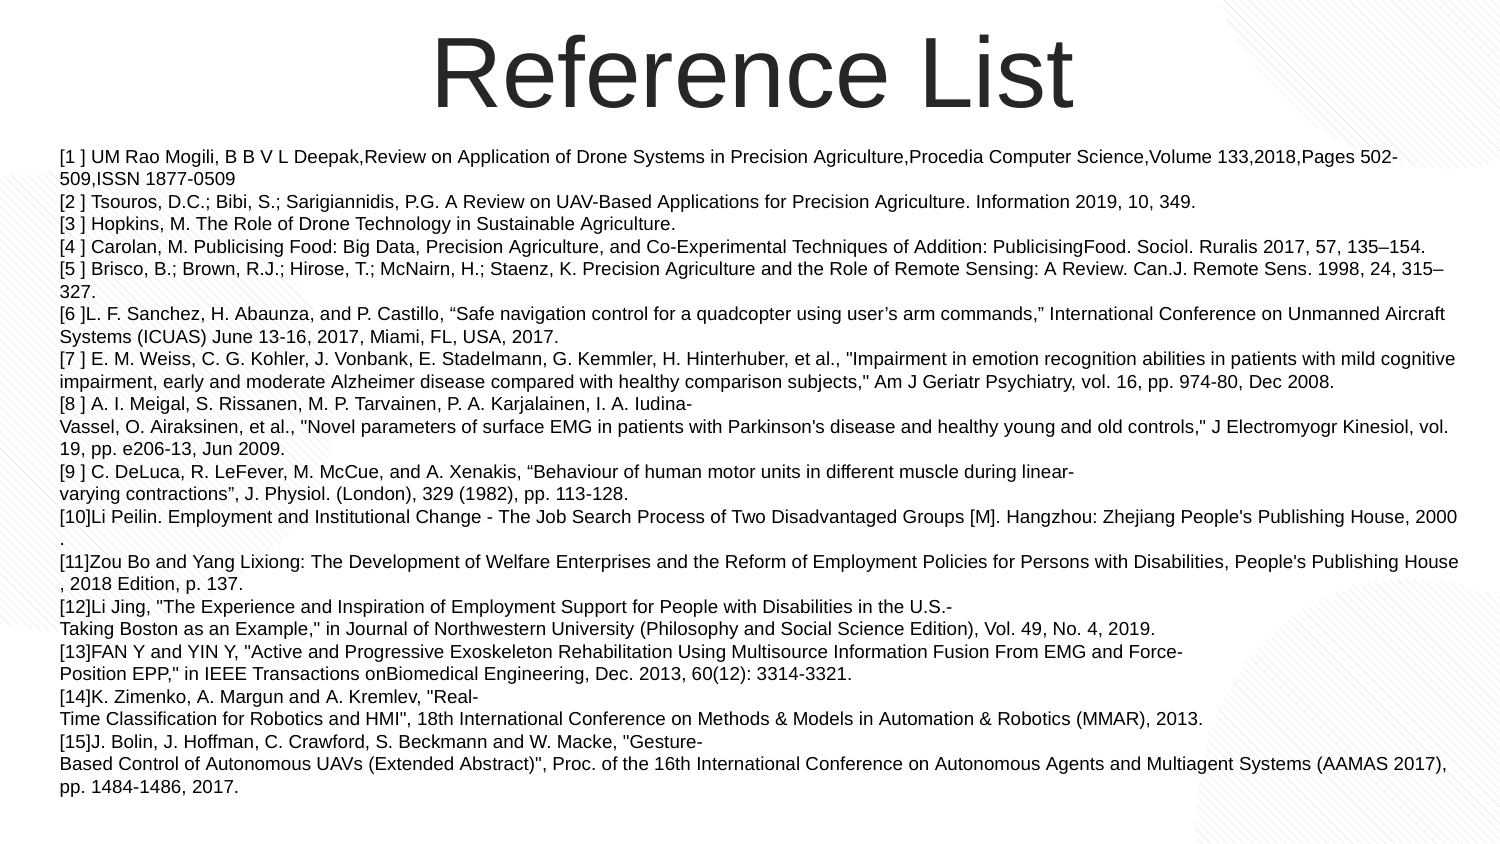

Reference List

[1 ] UM Rao Mogili, B B V L Deepak,Review on Application of Drone Systems in Precision Agriculture,Procedia Computer Science,Volume 133,2018,Pages 502-509,ISSN 1877-0509
[2 ] Tsouros, D.C.; Bibi, S.; Sarigiannidis, P.G. A Review on UAV-Based Applications for Precision Agriculture. Information 2019, 10, 349.
[3 ] Hopkins, M. The Role of Drone Technology in Sustainable Agriculture.
[4 ] Carolan, M. Publicising Food: Big Data, Precision Agriculture, and Co-Experimental Techniques of Addition: PublicisingFood. Sociol. Ruralis 2017, 57, 135–154.
[5 ] Brisco, B.; Brown, R.J.; Hirose, T.; McNairn, H.; Staenz, K. Precision Agriculture and the Role of Remote Sensing: A Review. Can.J. Remote Sens. 1998, 24, 315–327.
[6 ]L. F. Sanchez, H. Abaunza, and P. Castillo, “Safe navigation control for a quadcopter using user’s arm commands,” International Conference on Unmanned Aircraft Systems (ICUAS) June 13-16, 2017, Miami, FL, USA, 2017.
[7 ] E. M. Weiss, C. G. Kohler, J. Vonbank, E. Stadelmann, G. Kemmler, H. Hinterhuber, et al., "Impairment in emotion recognition abilities in patients with mild cognitive impairment, early and moderate Alzheimer disease compared with healthy comparison subjects," Am J Geriatr Psychiatry, vol. 16, pp. 974-80, Dec 2008.
[8 ] A. I. Meigal, S. Rissanen, M. P. Tarvainen, P. A. Karjalainen, I. A. Iudina-Vassel, O. Airaksinen, et al., "Novel parameters of surface EMG in patients with Parkinson's disease and healthy young and old controls," J Electromyogr Kinesiol, vol. 19, pp. e206-13, Jun 2009.
[9 ] C. DeLuca, R. LeFever, M. McCue, and A. Xenakis, “Behaviour of human motor units in different muscle during linear-varying contractions”, J. Physiol. (London), 329 (1982), pp. 113-128.
[10]Li Peilin. Employment and Institutional Change - The Job Search Process of Two Disadvantaged Groups [M]. Hangzhou: Zhejiang People's Publishing House, 2000.
[11]Zou Bo and Yang Lixiong: The Development of Welfare Enterprises and the Reform of Employment Policies for Persons with Disabilities, People's Publishing House, 2018 Edition, p. 137.
[12]Li Jing, "The Experience and Inspiration of Employment Support for People with Disabilities in the U.S.-Taking Boston as an Example," in Journal of Northwestern University (Philosophy and Social Science Edition), Vol. 49, No. 4, 2019.
[13]FAN Y and YIN Y, "Active and Progressive Exoskeleton Rehabilitation Using Multisource Information Fusion From EMG and Force-Position EPP," in IEEE Transactions onBiomedical Engineering, Dec. 2013, 60(12): 3314-3321.
[14]K. Zimenko, A. Margun and A. Kremlev, "Real-Time Classification for Robotics and HMI", 18th International Conference on Methods & Models in Automation & Robotics (MMAR), 2013.
[15]J. Bolin, J. Hoffman, C. Crawford, S. Beckmann and W. Macke, "Gesture-Based Control of Autonomous UAVs (Extended Abstract)", Proc. of the 16th International Conference on Autonomous Agents and Multiagent Systems (AAMAS 2017), pp. 1484-1486, 2017.